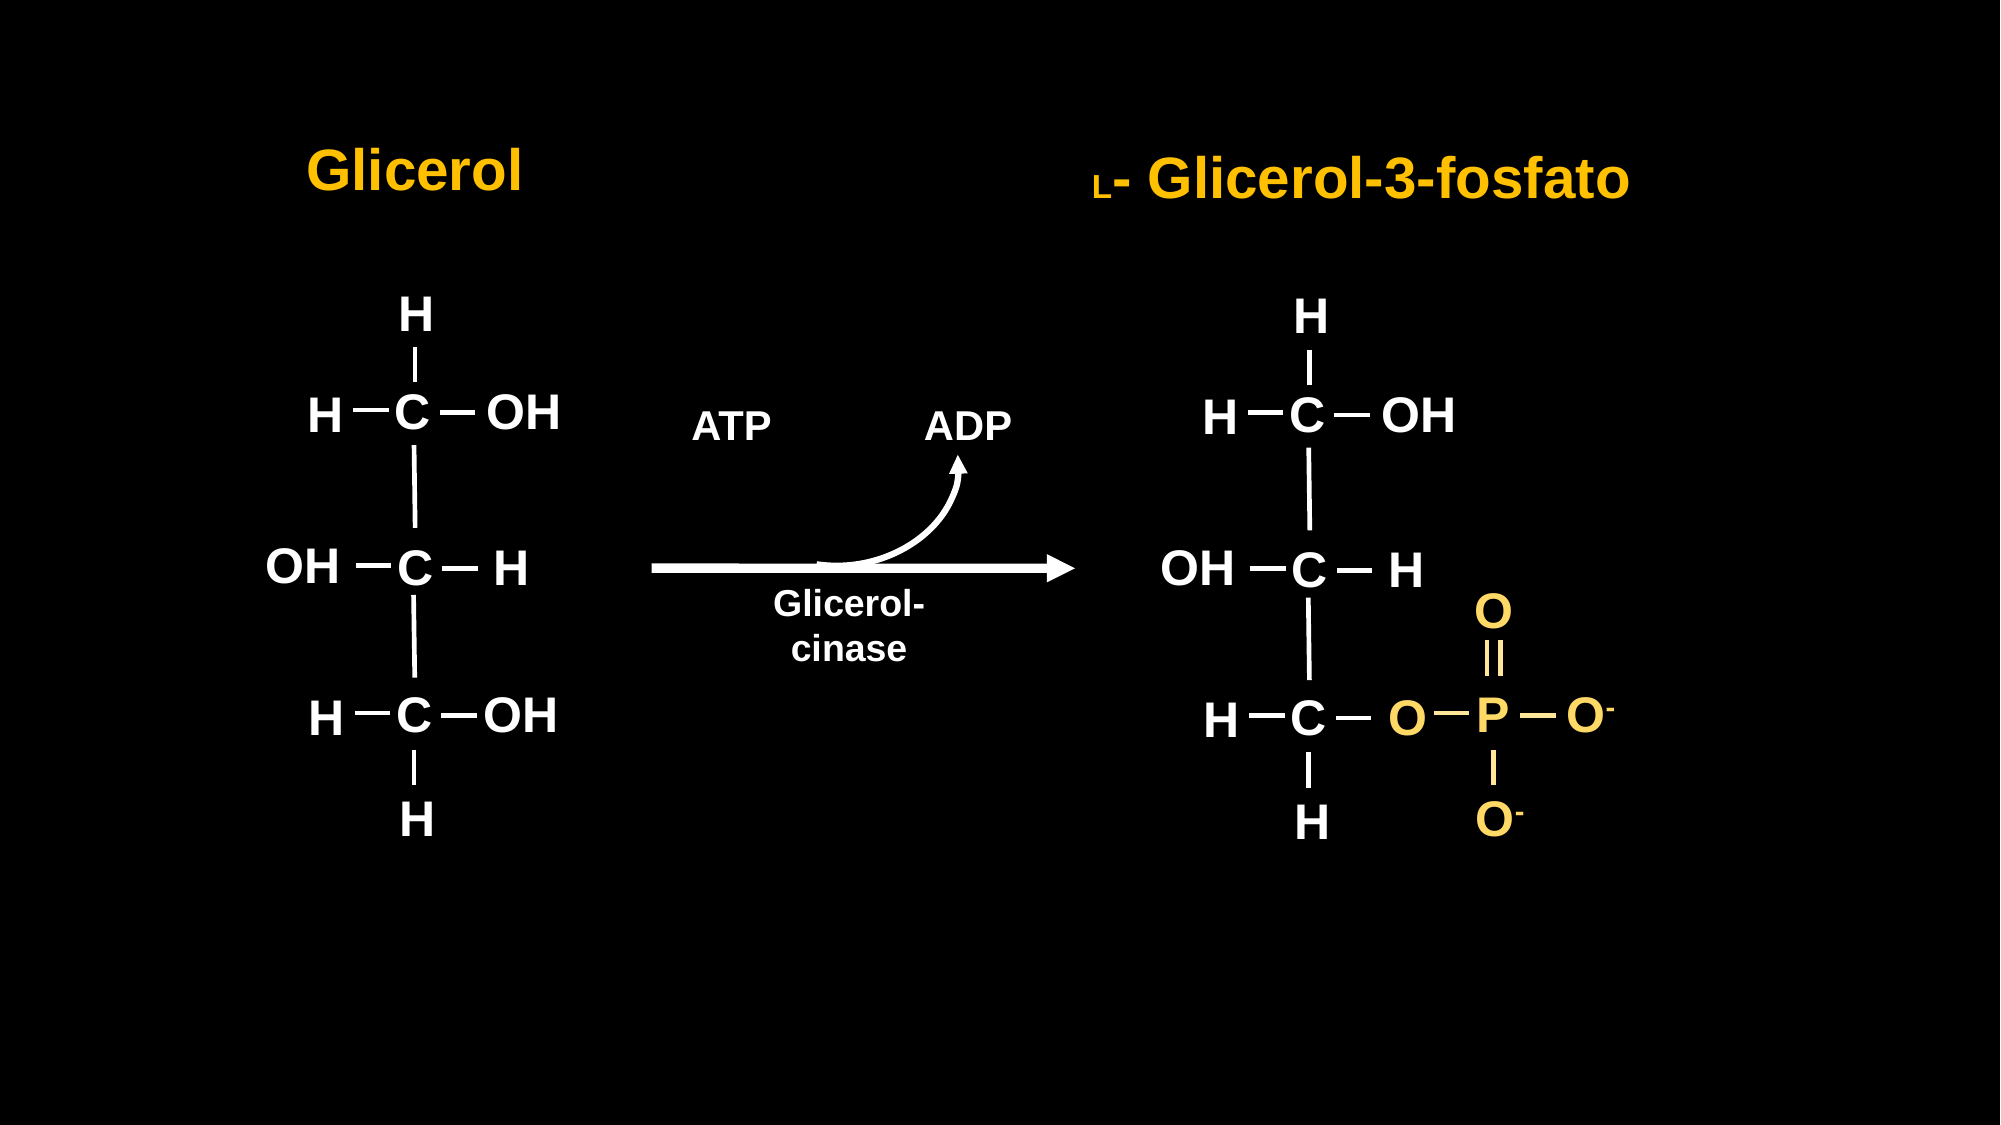

Glicerol
L- Glicerol-3-fosfato
H
H
C
OH
H
C
OH
H

ATP
ADP
OH
C
H
OH
C
H
Glicerol-cinase
O
C
OH
O-
P
H
C
O
H
O-
H
H